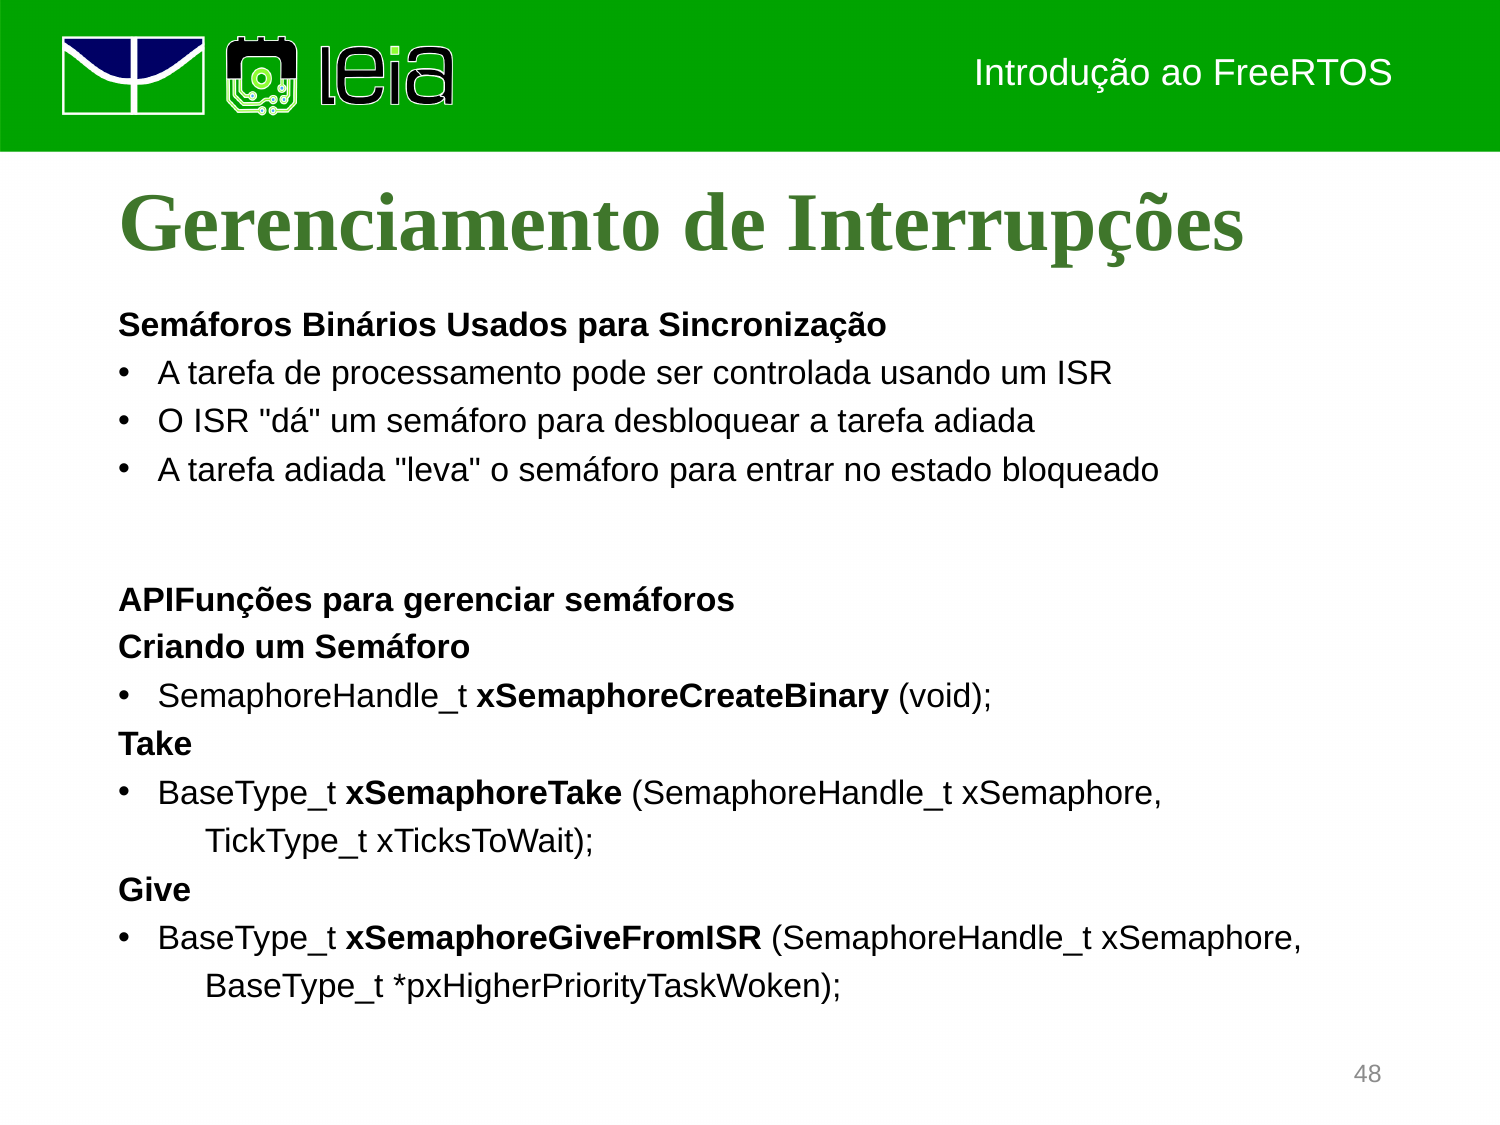

Introdução ao FreeRTOS
# Gerenciamento de Interrupções
Semáforos Binários Usados para Sincronização
A tarefa de processamento pode ser controlada usando um ISR
O ISR "dá" um semáforo para desbloquear a tarefa adiada
A tarefa adiada "leva" o semáforo para entrar no estado bloqueado

APIFunções para gerenciar semáforos
Criando um Semáforo
SemaphoreHandle_t xSemaphoreCreateBinary (void);
Take
BaseType_t xSemaphoreTake (SemaphoreHandle_t xSemaphore,
			TickType_t xTicksToWait);
Give
BaseType_t xSemaphoreGiveFromISR (SemaphoreHandle_t xSemaphore,
				BaseType_t *pxHigherPriorityTaskWoken);
48